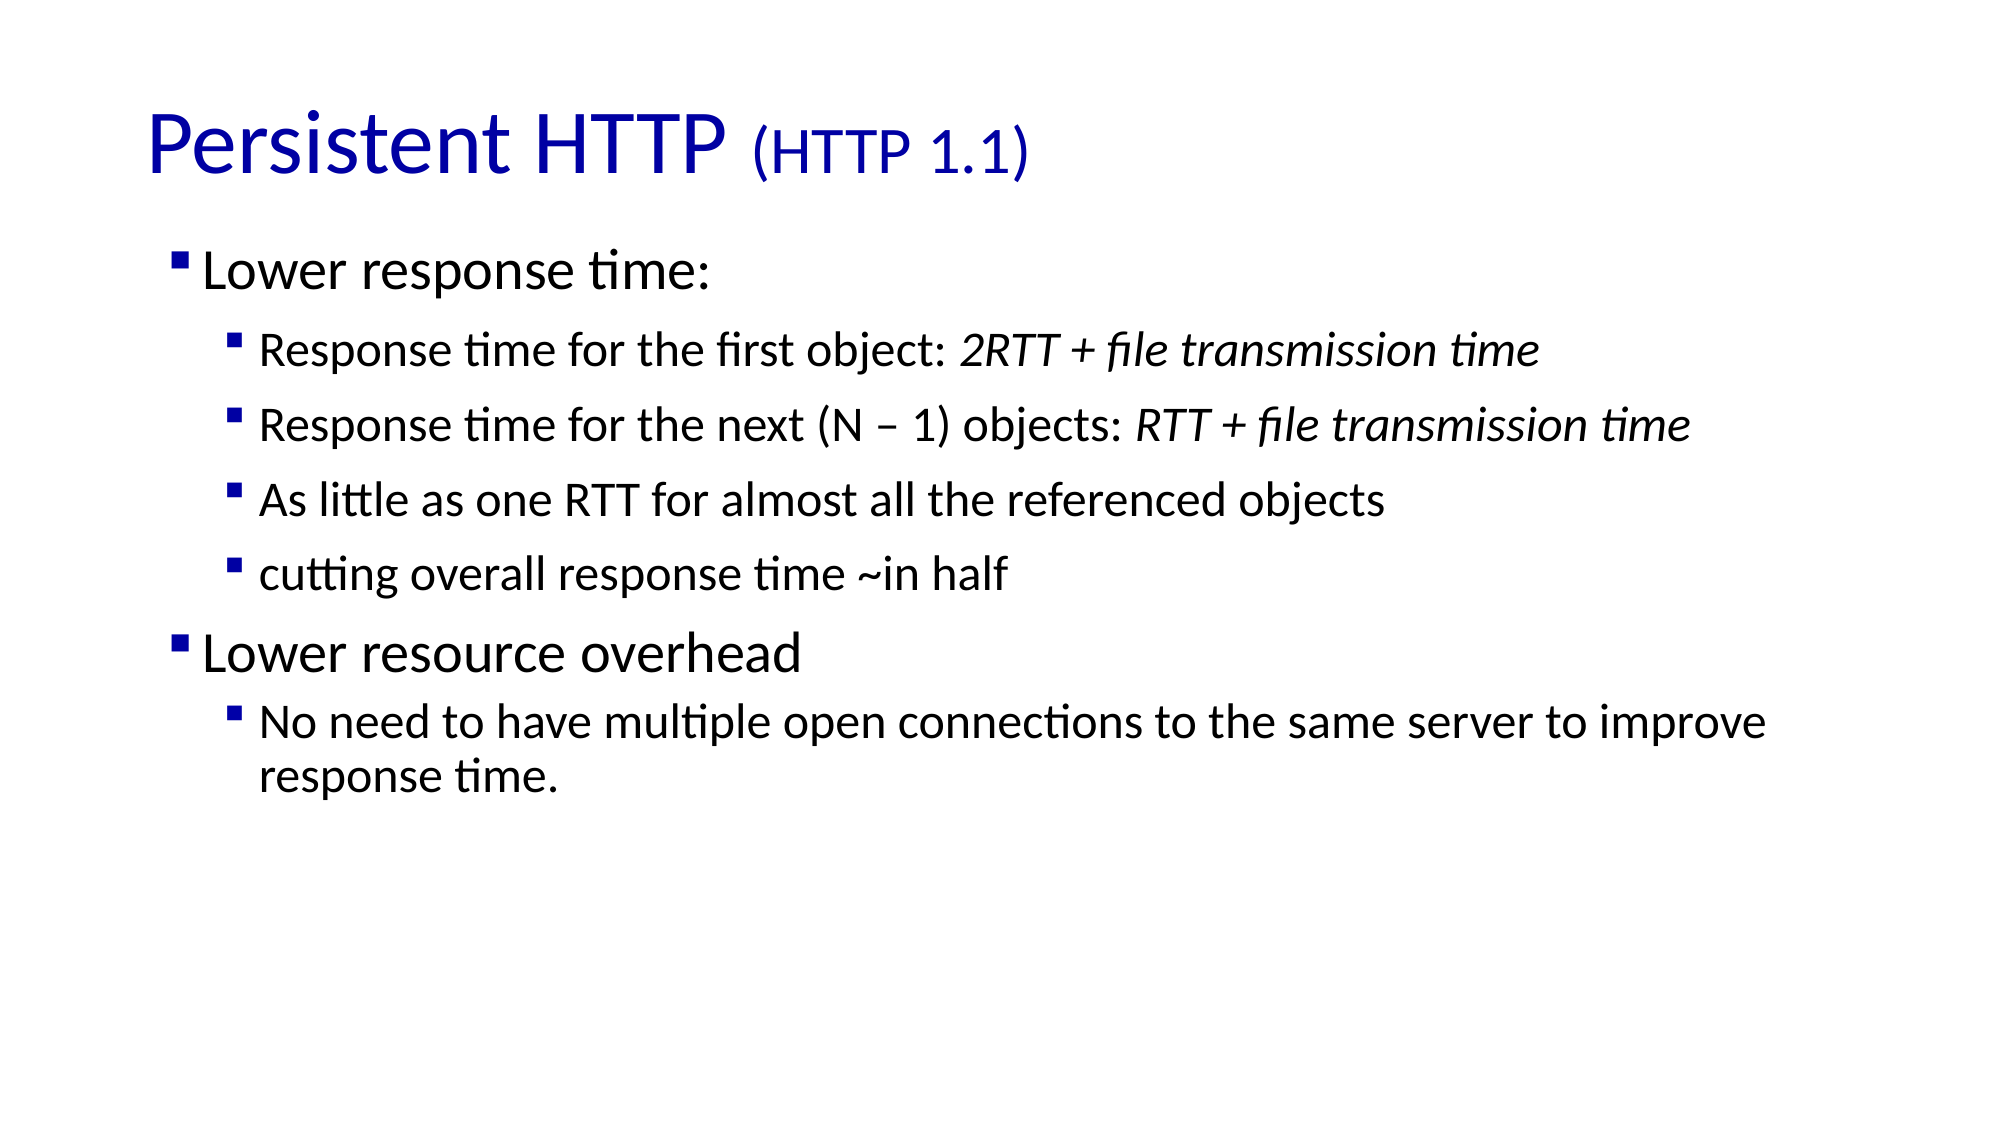

# Persistent HTTP (HTTP 1.1)
Lower response time:
Response time for the first object: 2RTT + file transmission time
Response time for the next (N – 1) objects: RTT + file transmission time
As little as one RTT for almost all the referenced objects
cutting overall response time ~in half
Lower resource overhead
No need to have multiple open connections to the same server to improve response time.